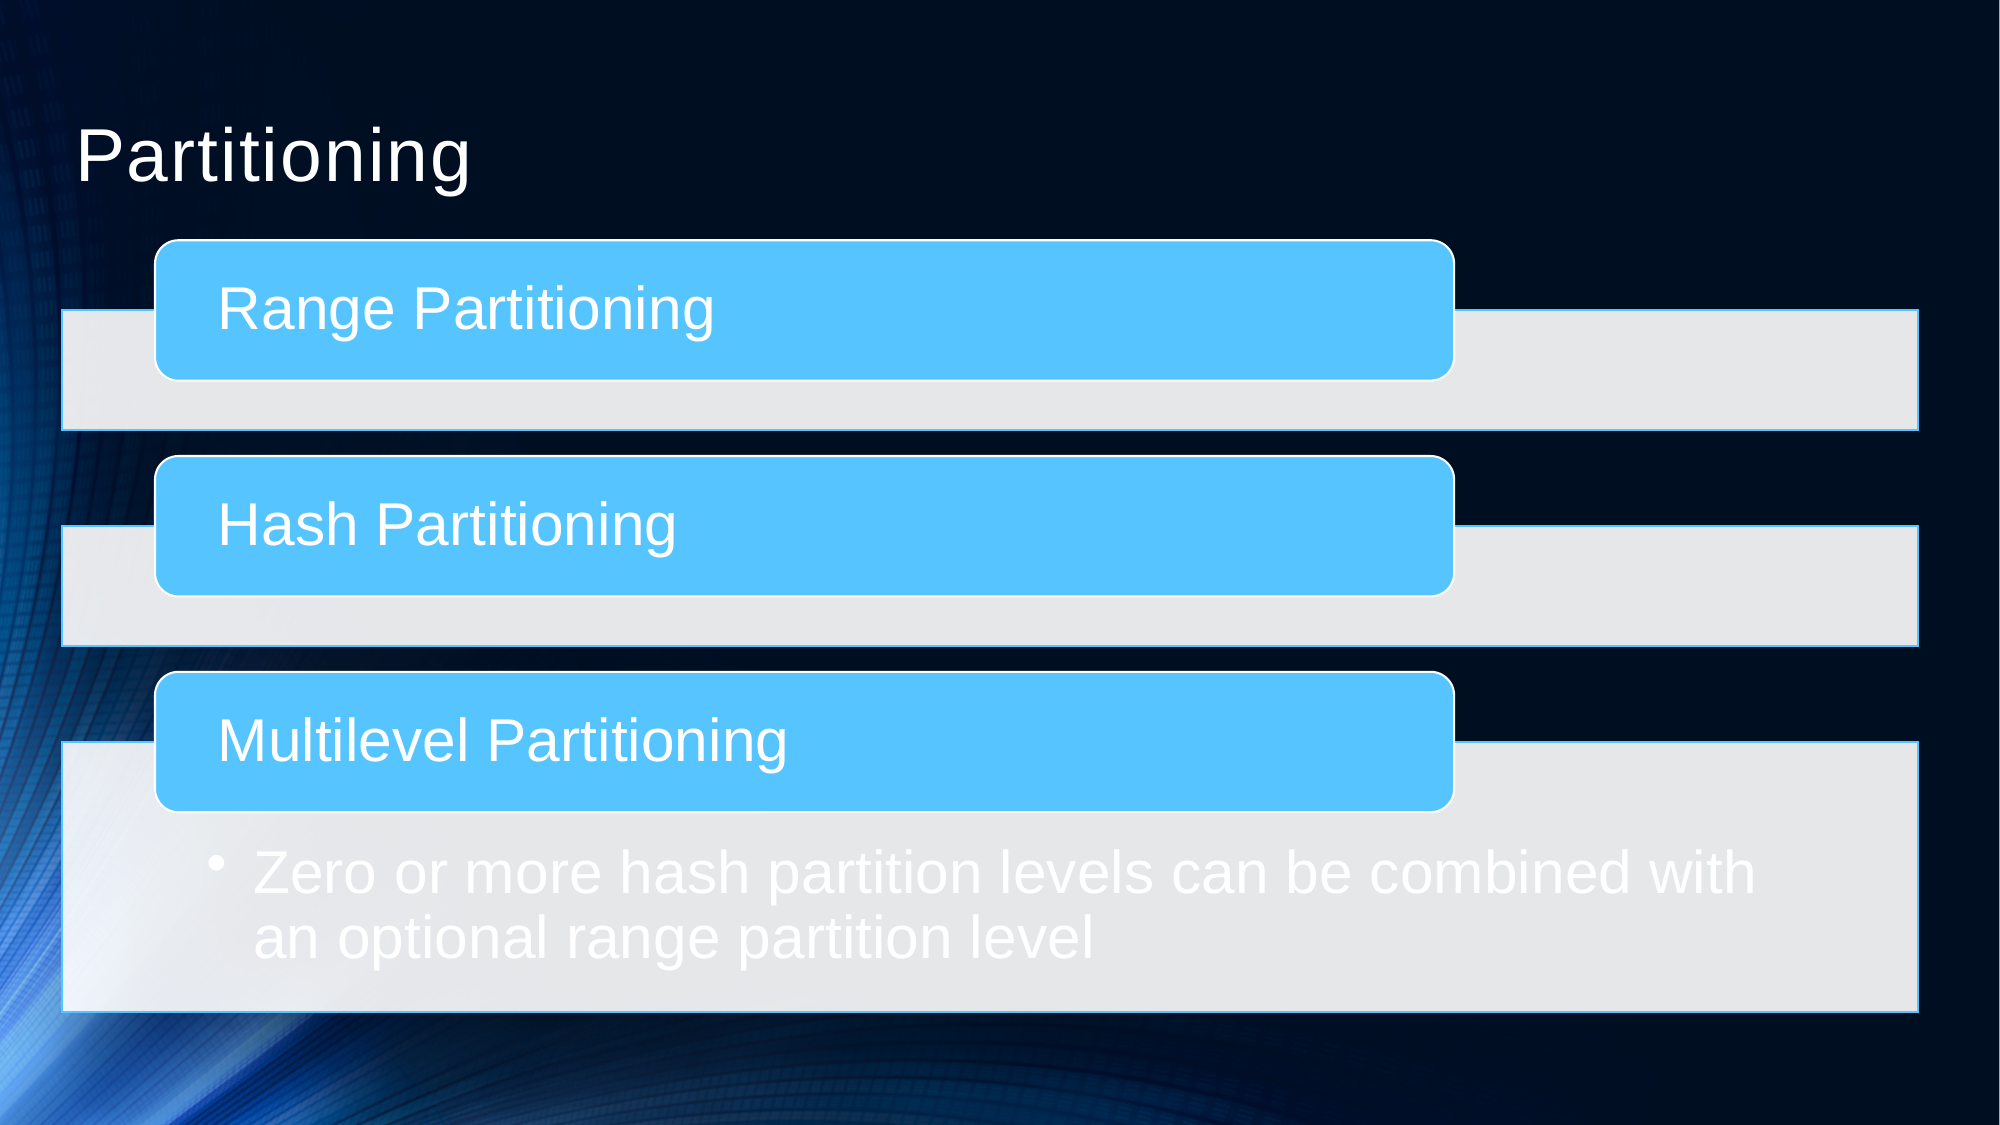

# Partitioning
Range Partitioning
Hash Partitioning
Zero or more hash partition levels can be combined with an optional range partition level
Multilevel Partitioning